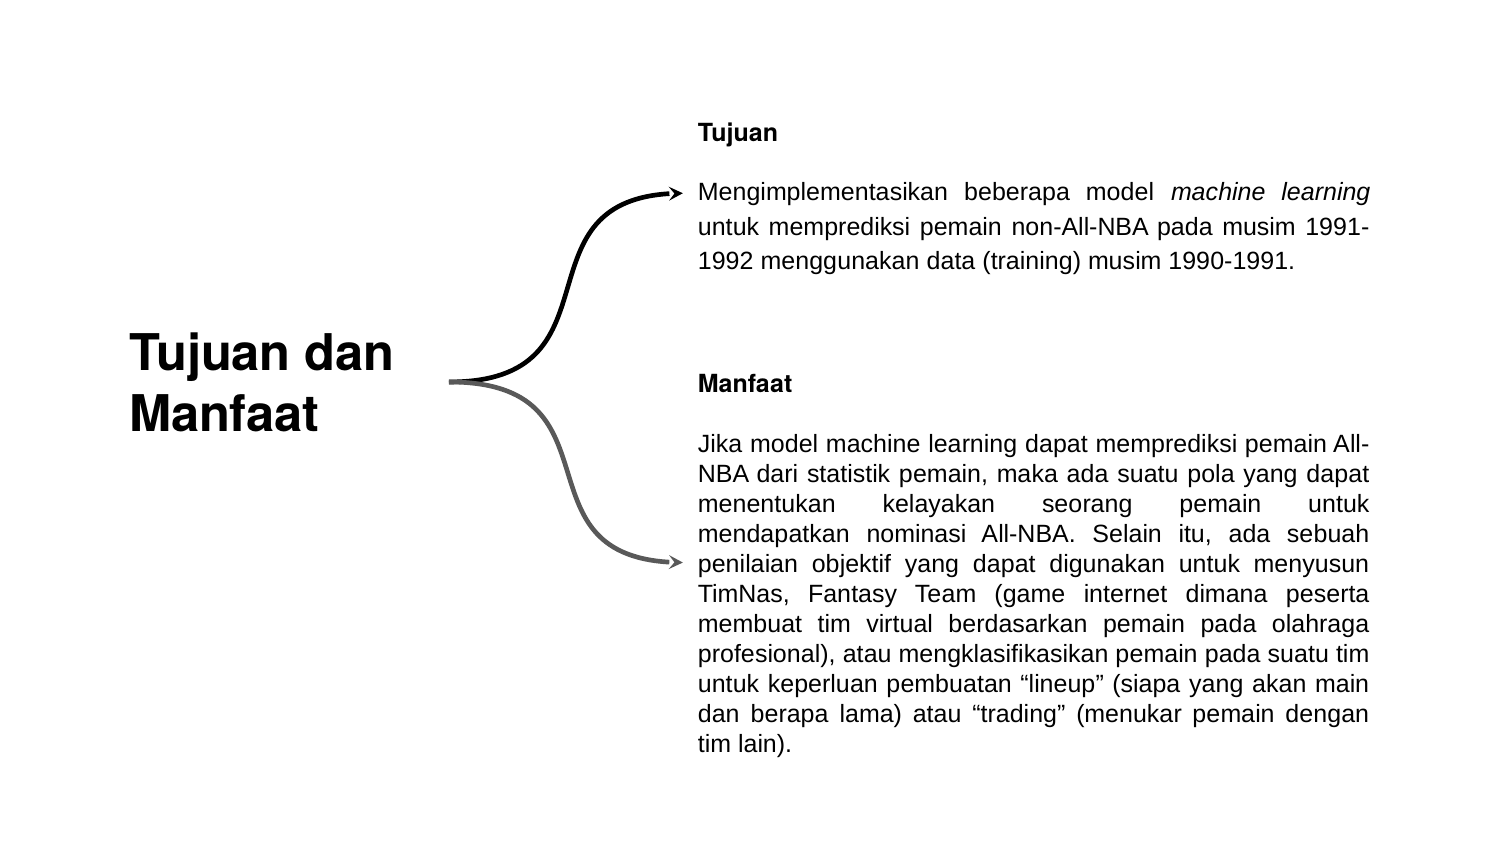

Tujuan
Mengimplementasikan beberapa model machine learning untuk memprediksi pemain non-All-NBA pada musim 1991-1992 menggunakan data (training) musim 1990-1991.
# Tujuan dan Manfaat
Manfaat

Jika model machine learning dapat memprediksi pemain All-NBA dari statistik pemain, maka ada suatu pola yang dapat menentukan kelayakan seorang pemain untuk mendapatkan nominasi All-NBA. Selain itu, ada sebuah penilaian objektif yang dapat digunakan untuk menyusun TimNas, Fantasy Team (game internet dimana peserta membuat tim virtual berdasarkan pemain pada olahraga profesional), atau mengklasifikasikan pemain pada suatu tim untuk keperluan pembuatan “lineup” (siapa yang akan main dan berapa lama) atau “trading” (menukar pemain dengan tim lain).